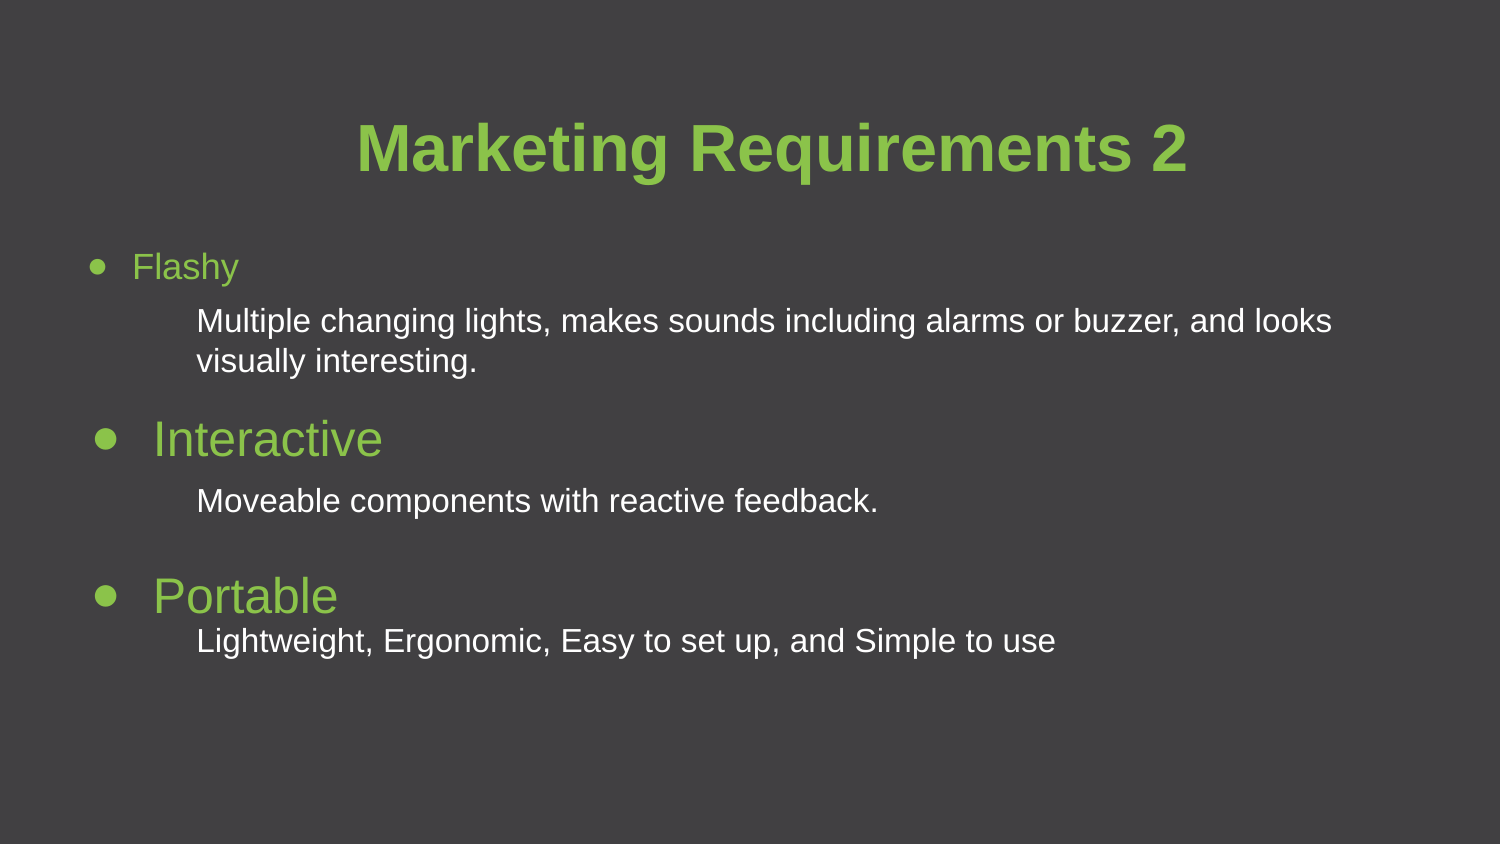

Marketing Requirements 2
Flashy

Multiple changing lights, makes sounds including alarms or buzzer, and looks visually interesting.
Interactive
Moveable components with reactive feedback.
Portable
Lightweight, Ergonomic, Easy to set up, and Simple to use